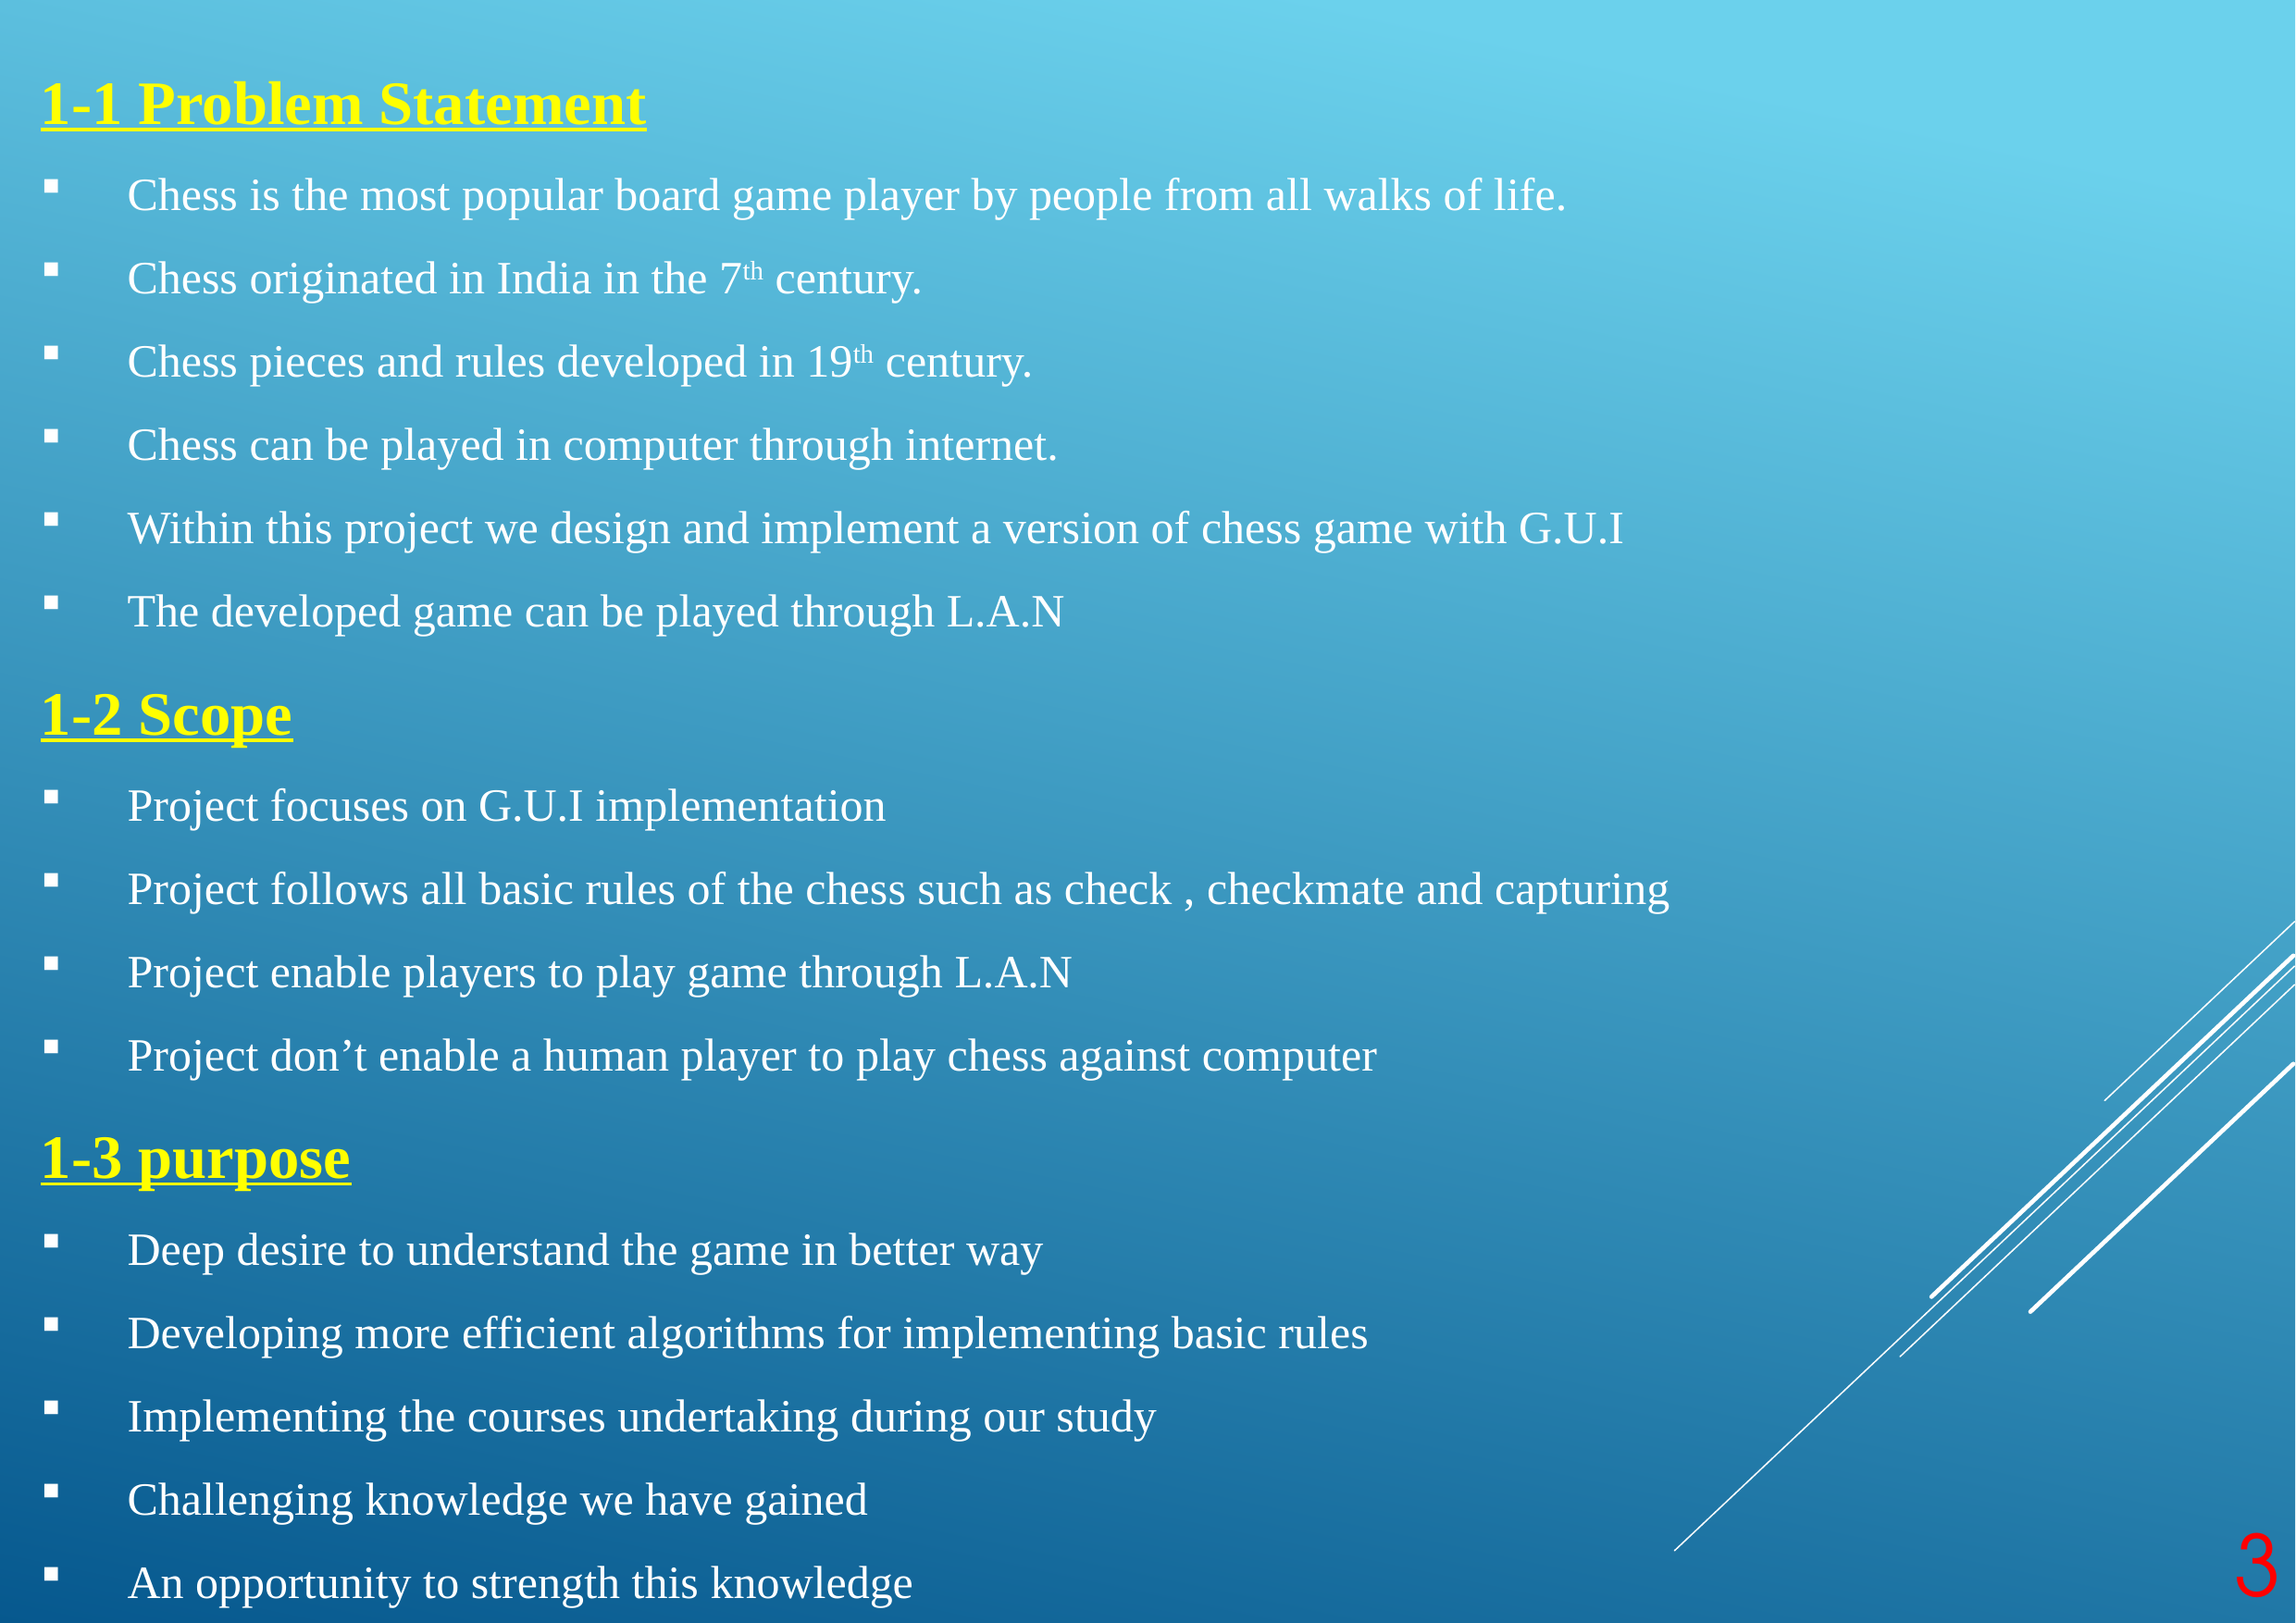

1-1 Problem Statement
Chess is the most popular board game player by people from all walks of life.
Chess originated in India in the 7th century.
Chess pieces and rules developed in 19th century.
Chess can be played in computer through internet.
Within this project we design and implement a version of chess game with G.U.I
The developed game can be played through L.A.N
1-2 Scope
Project focuses on G.U.I implementation
Project follows all basic rules of the chess such as check , checkmate and capturing
Project enable players to play game through L.A.N
Project don’t enable a human player to play chess against computer
1-3 purpose
Deep desire to understand the game in better way
Developing more efficient algorithms for implementing basic rules
Implementing the courses undertaking during our study
Challenging knowledge we have gained
An opportunity to strength this knowledge
3